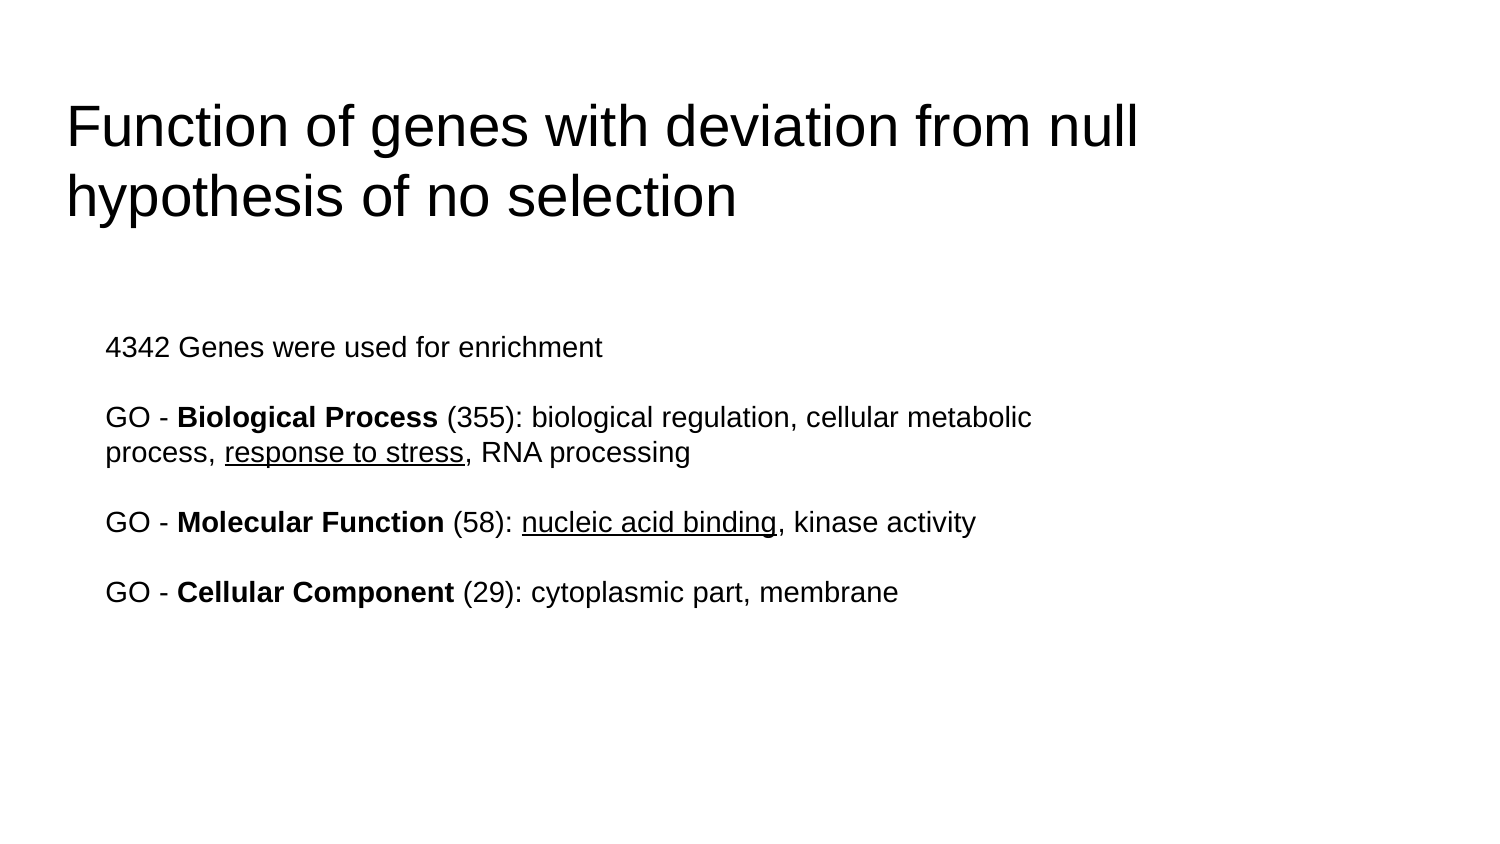

# Function of genes with deviation from null hypothesis of no selection
4342 Genes were used for enrichment

GO - Biological Process (355): biological regulation, cellular metabolic process, response to stress, RNA processing

GO - Molecular Function (58): nucleic acid binding, kinase activity

GO - Cellular Component (29): cytoplasmic part, membrane